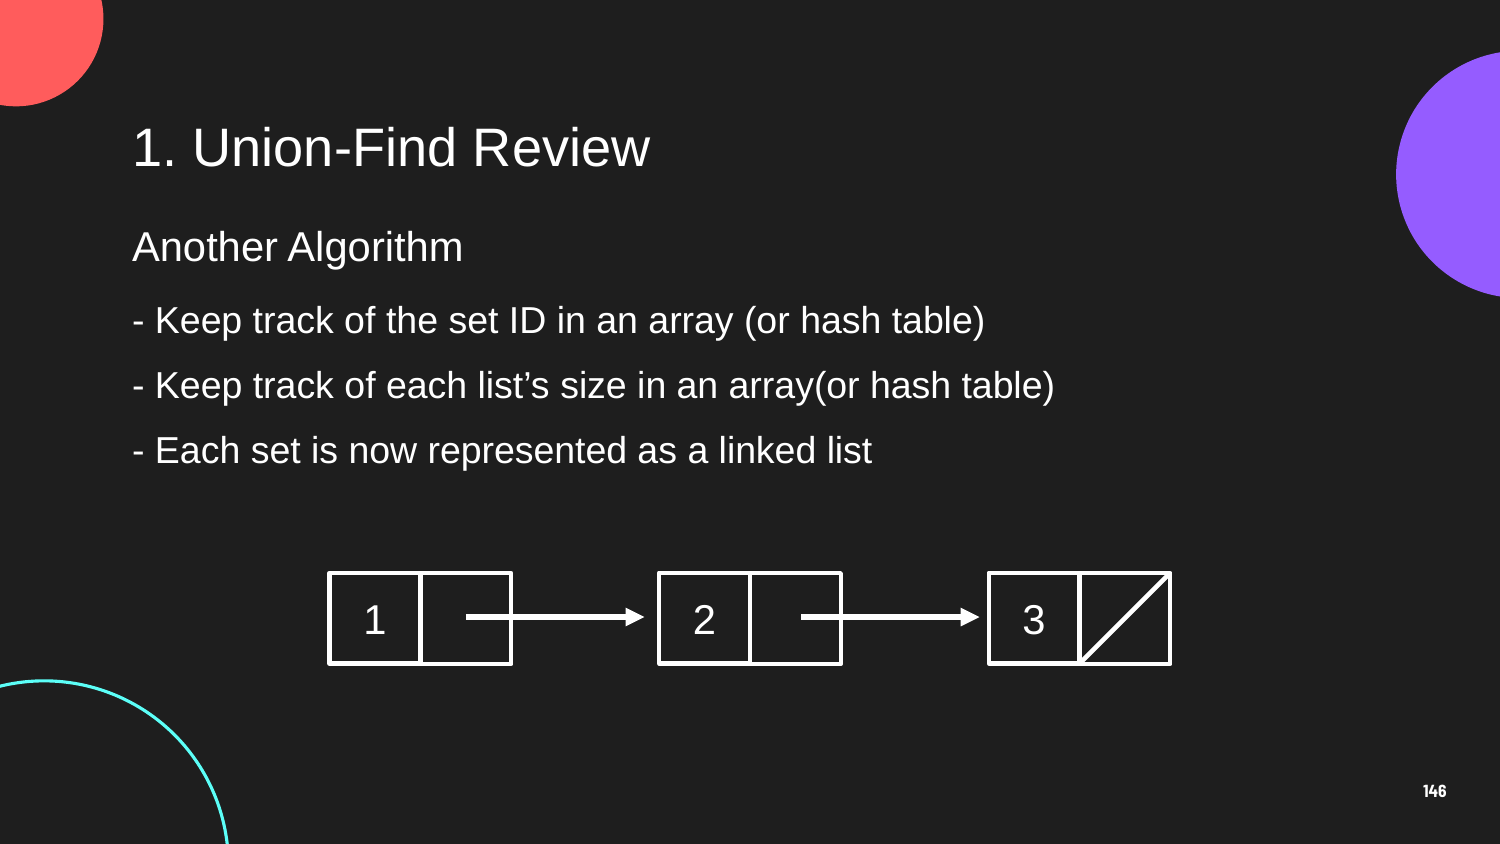

1. Union-Find Review
Another Algorithm
- Keep track of the set ID in an array (or hash table)
- Keep track of each list’s size in an array(or hash table)
- Each set is now represented as a linked list
1
2
3

146